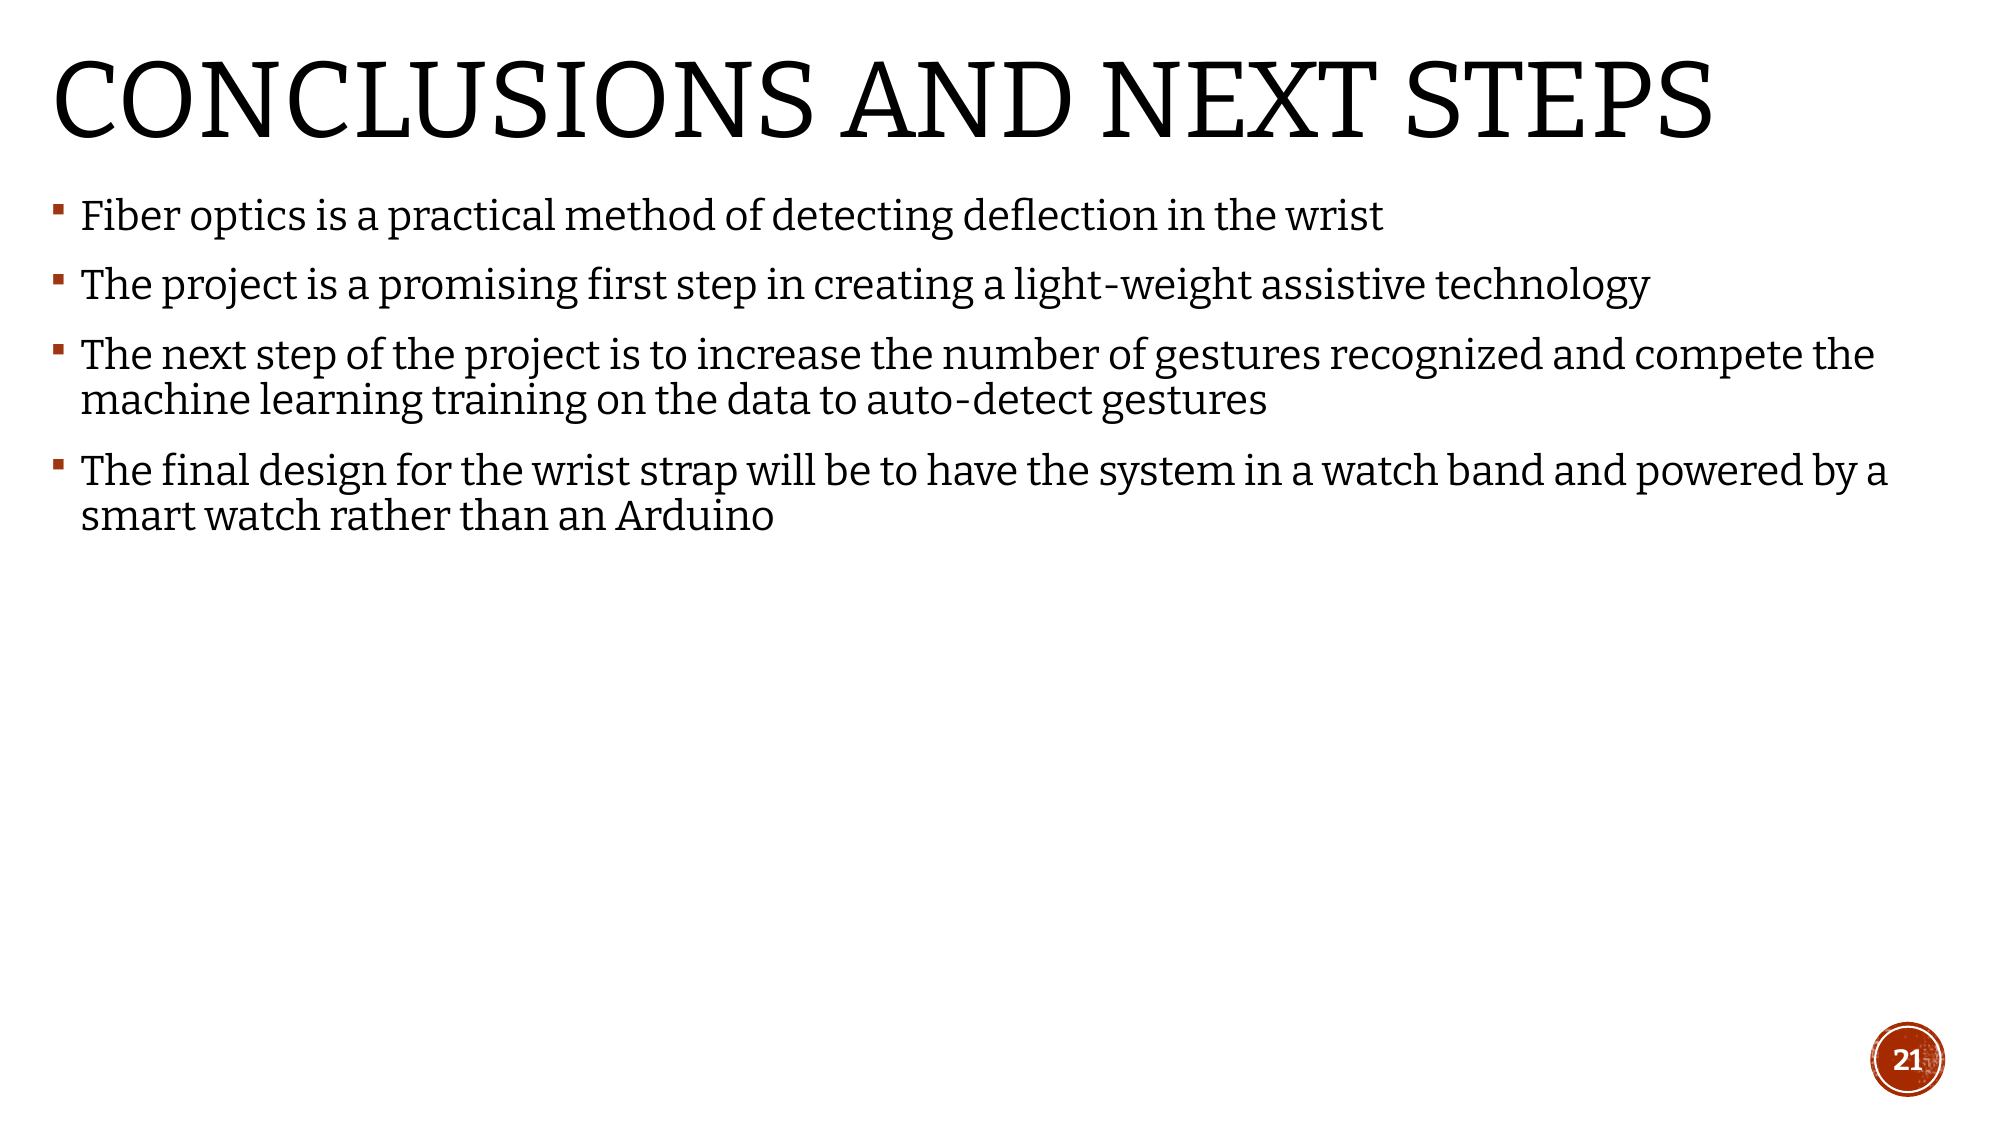

# Conclusions and next steps
Fiber optics is a practical method of detecting deflection in the wrist
The project is a promising first step in creating a light-weight assistive technology
The next step of the project is to increase the number of gestures recognized and compete the machine learning training on the data to auto-detect gestures
The final design for the wrist strap will be to have the system in a watch band and powered by a smart watch rather than an Arduino

21